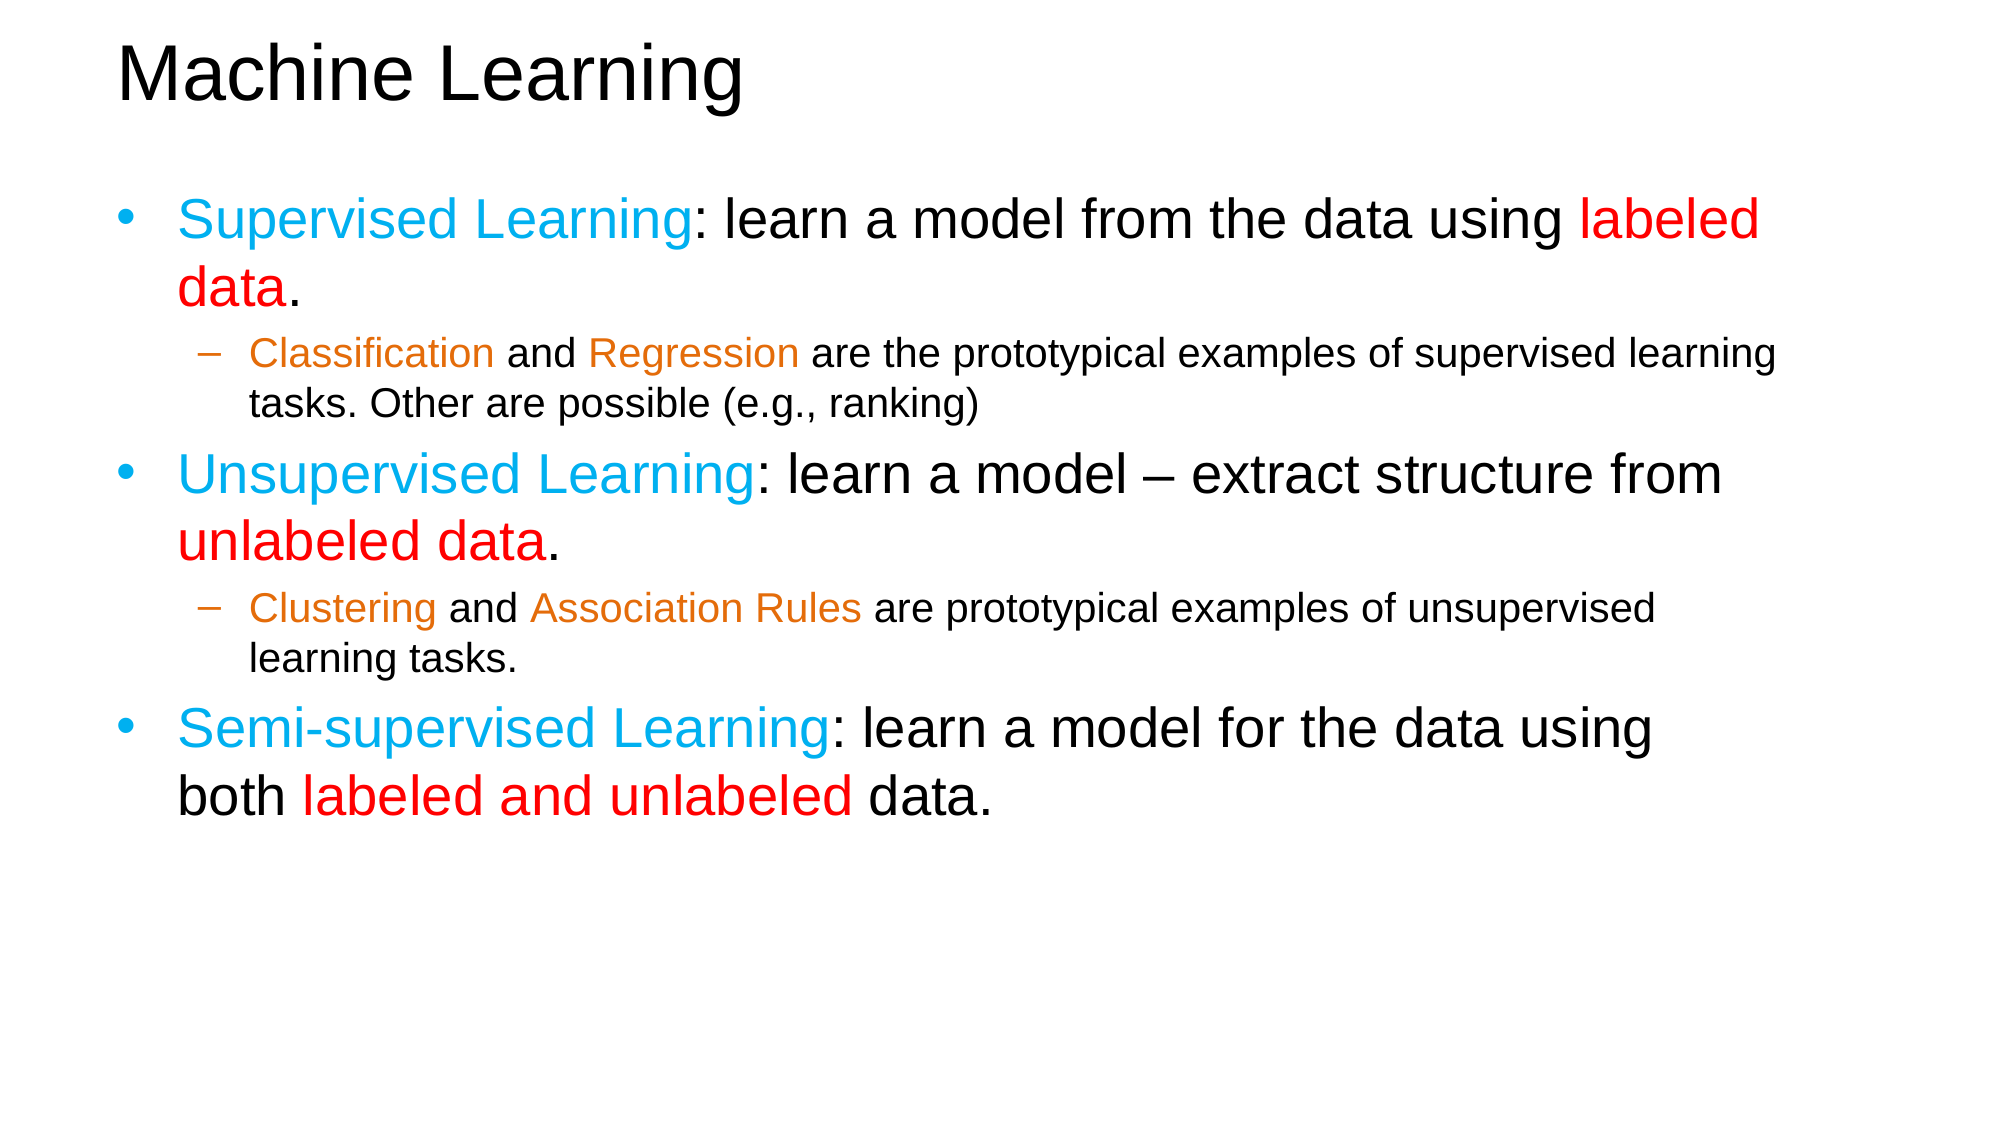

# Machine Learning
Supervised Learning: learn a model from the data using labeled data.
Classification and Regression are the prototypical examples of supervised learning tasks. Other are possible (e.g., ranking)
Unsupervised Learning: learn a model – extract structure from unlabeled data.
Clustering and Association Rules are prototypical examples of unsupervised            learning tasks.
Semi-supervised Learning: learn a model for the data using      both labeled and unlabeled data.